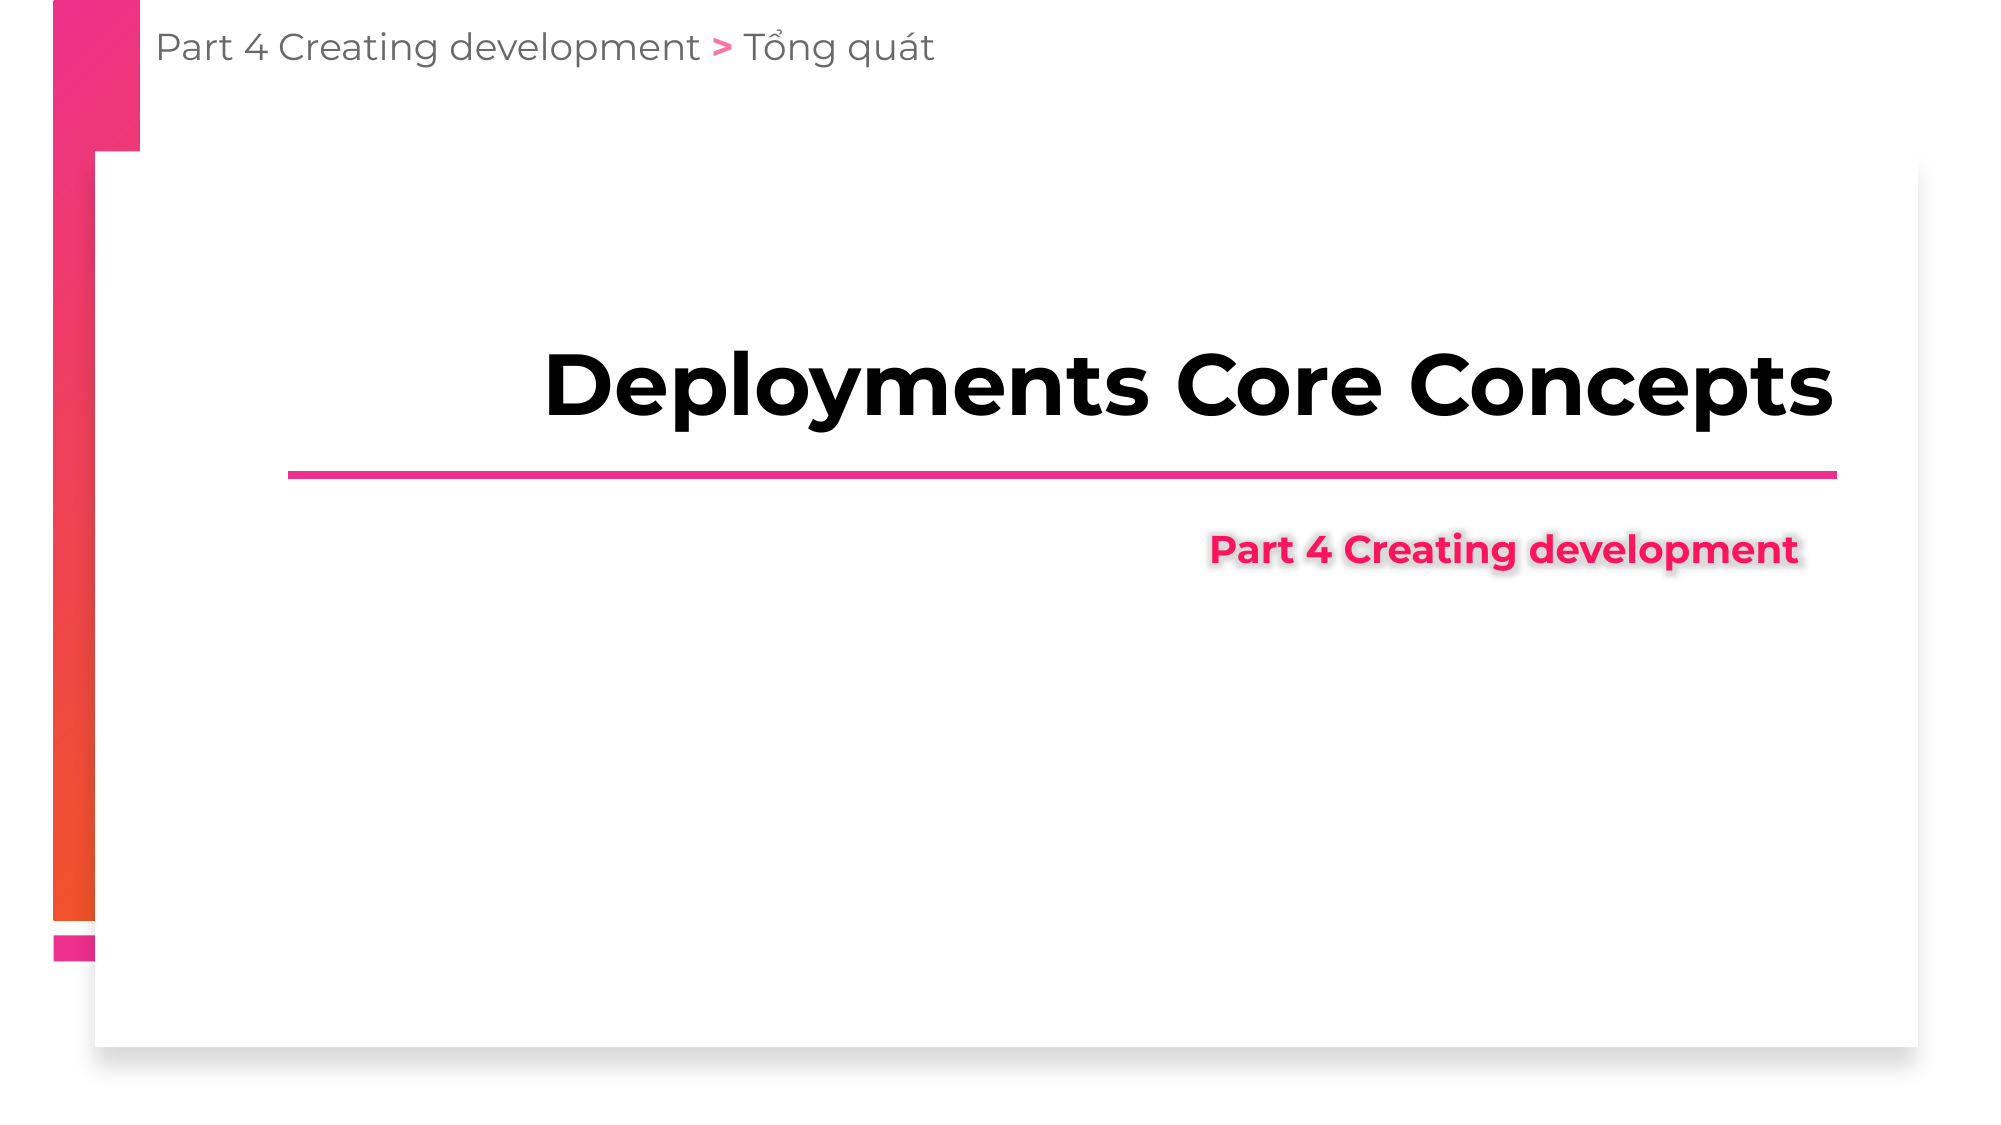

Part 4 Creating development > Tổng quát

Deployments Core Concepts

Part 4 Creating development